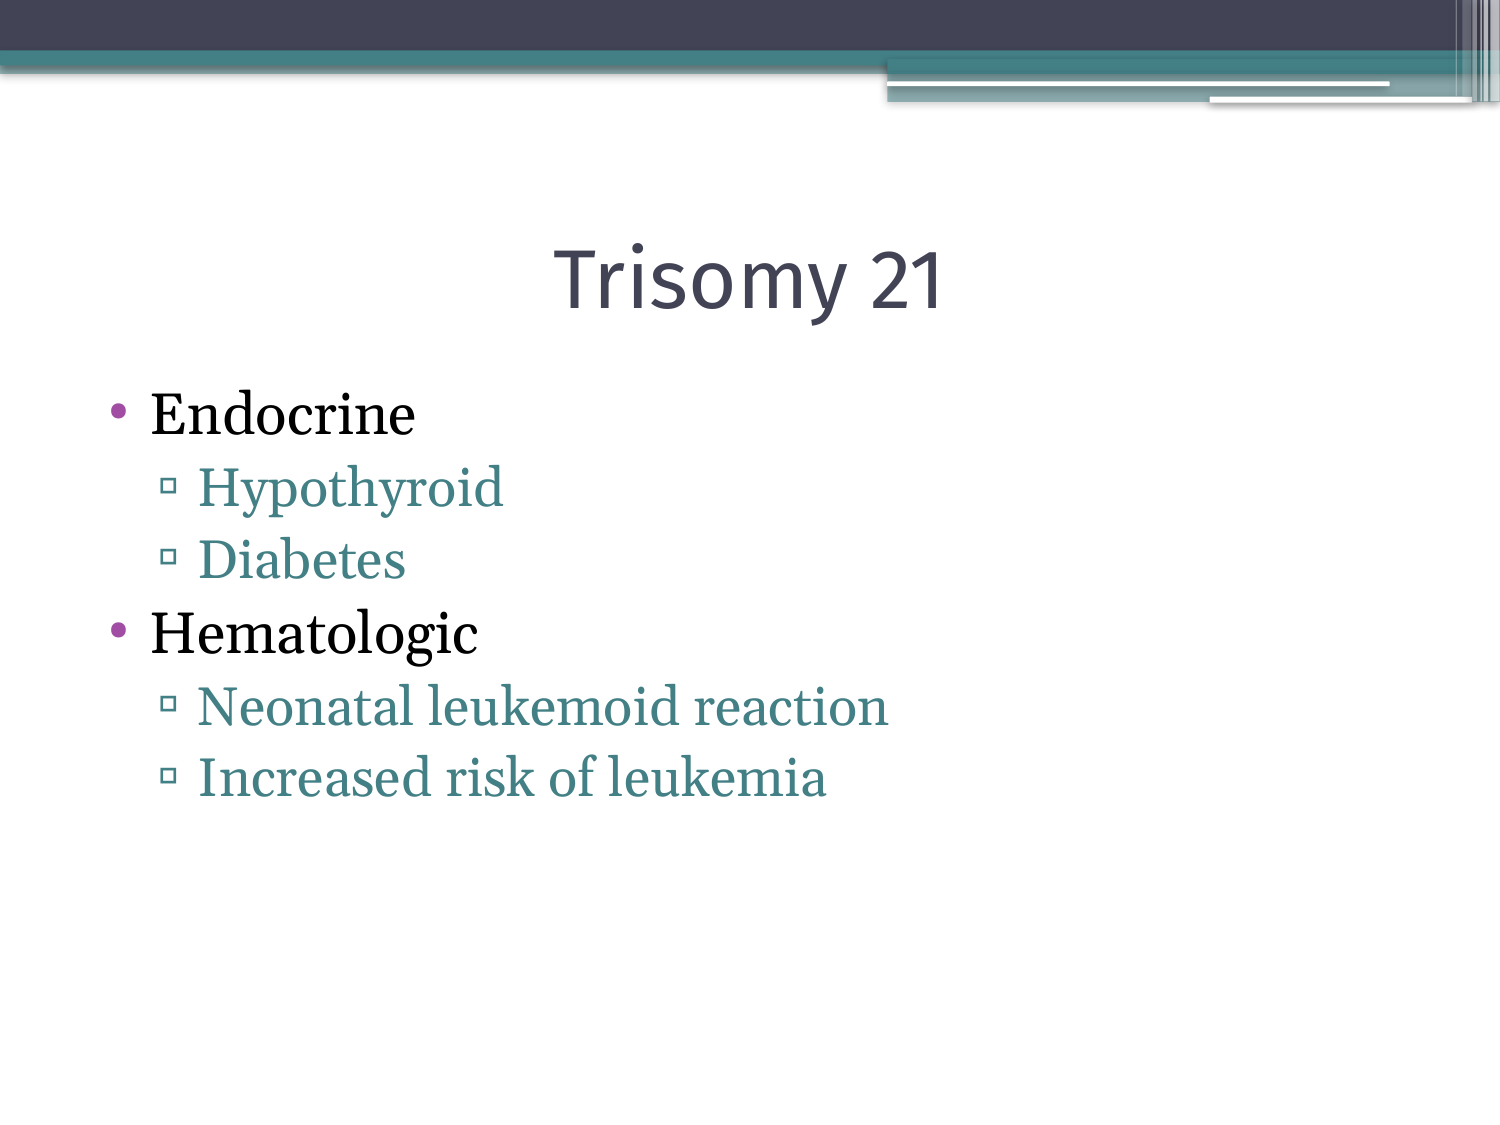

# Trisomy 21
Endocrine
Hypothyroid
Diabetes
Hematologic
Neonatal leukemoid reaction
Increased risk of leukemia